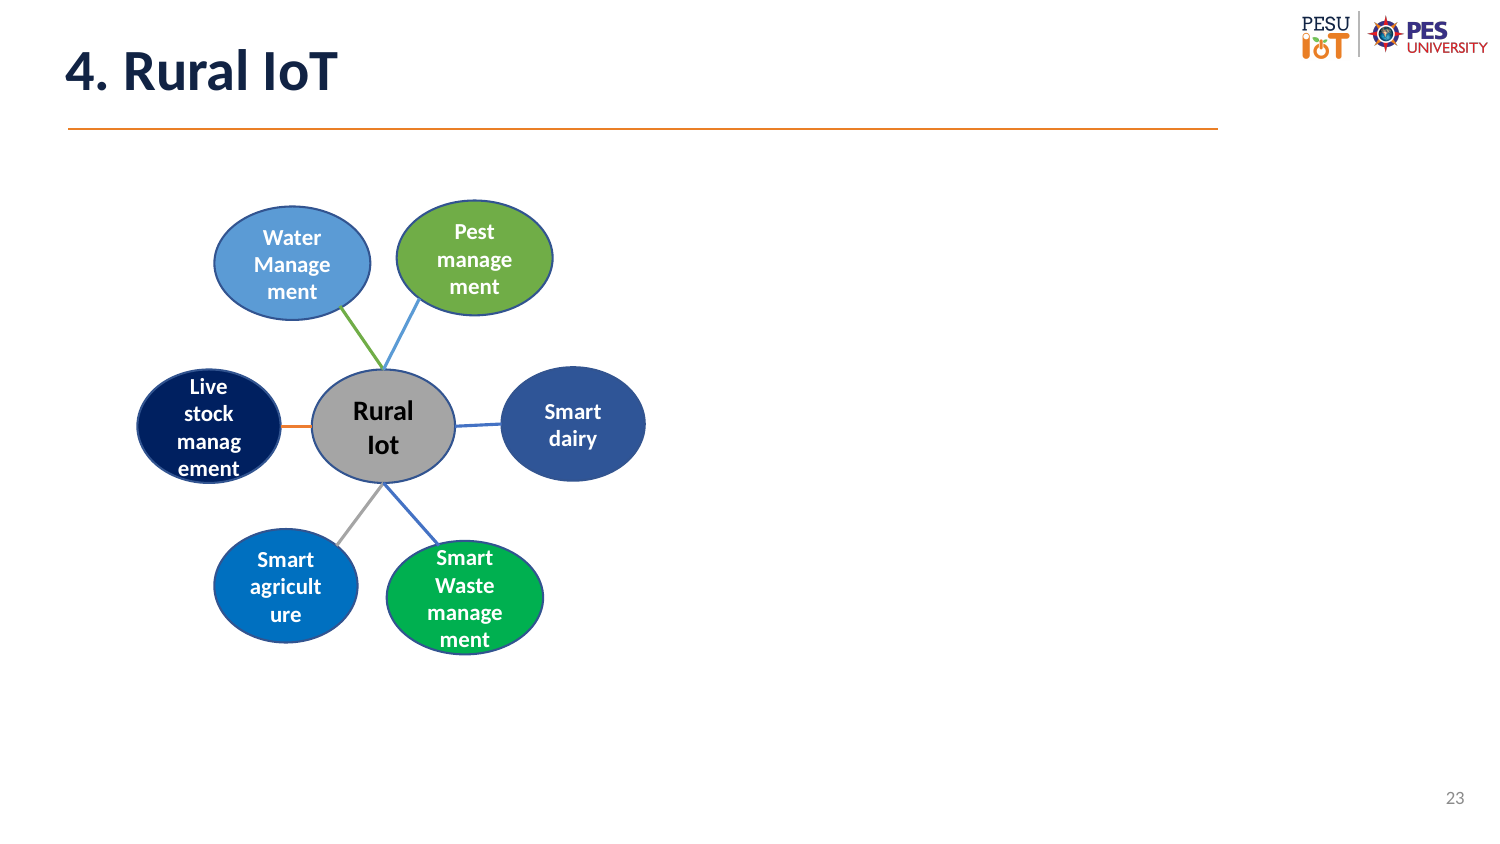

# 4. Rural IoT
Pest management
Water Management
Smart dairy
Live stock management
Rural Iot
Smart agriculture
Smart Waste management
23